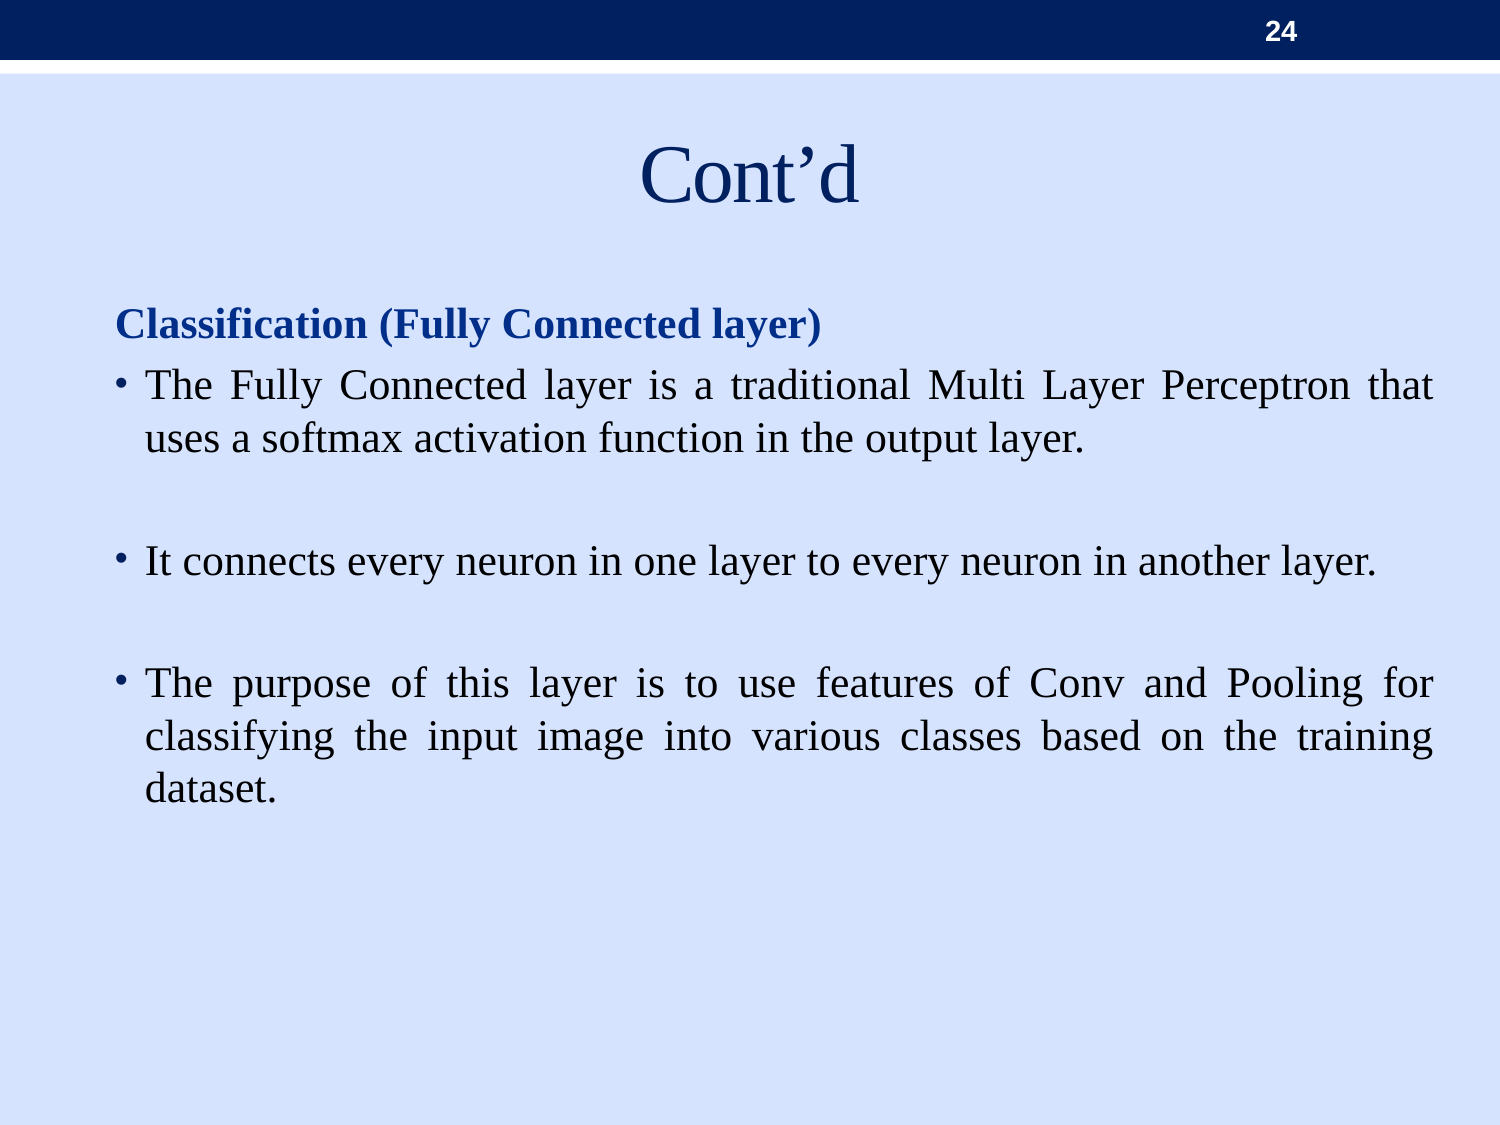

24
# Cont’d
Classification (Fully Connected layer)
The Fully Connected layer is a traditional Multi Layer Perceptron that uses a softmax activation function in the output layer.

It connects every neuron in one layer to every neuron in another layer.

The purpose of this layer is to use features of Conv and Pooling for classifying the input image into various classes based on the training dataset.